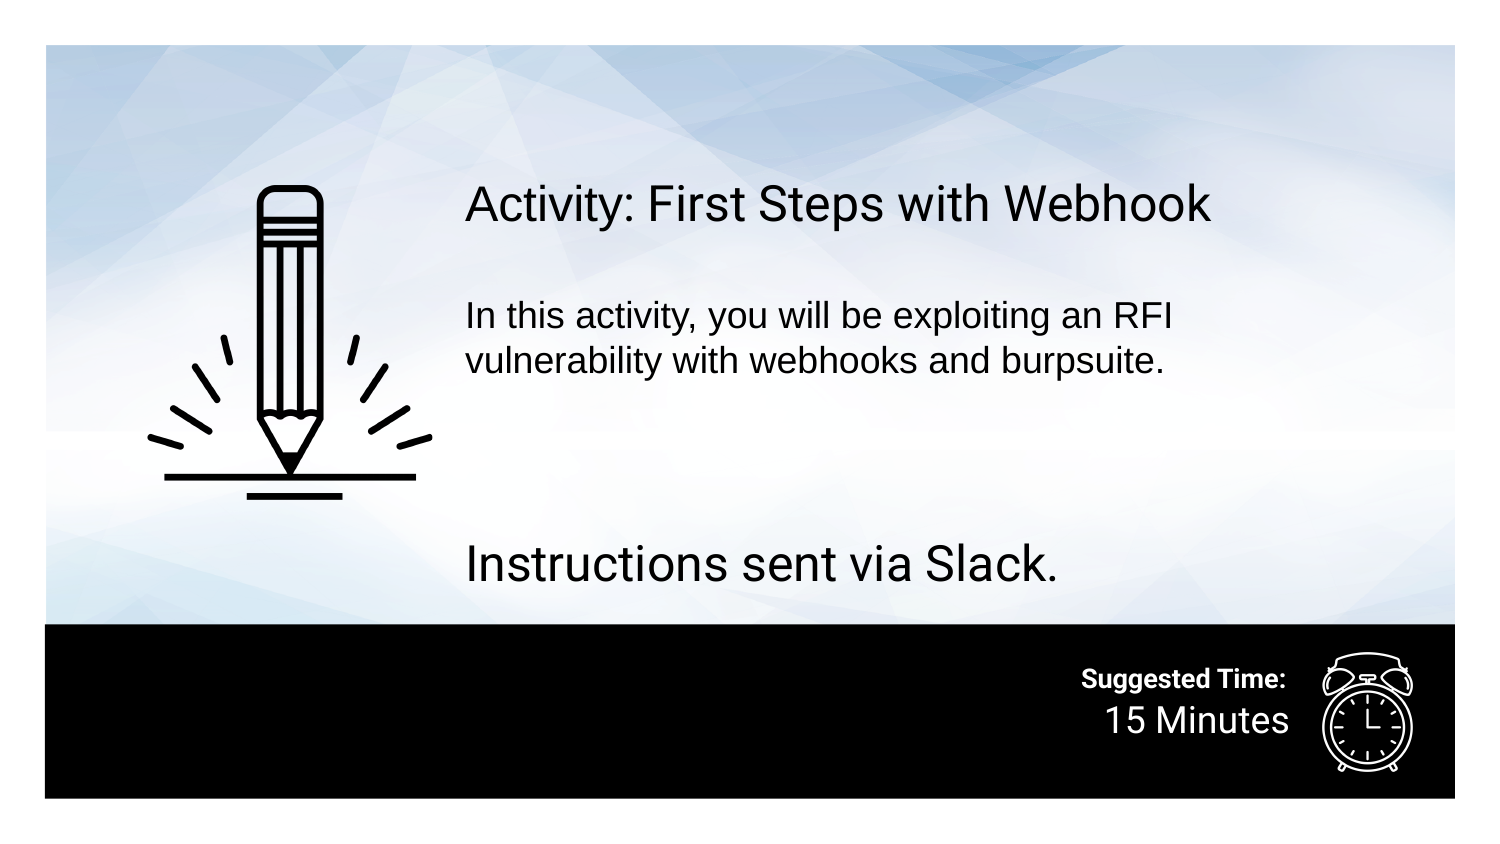

Activity: First Steps with Webhook

In this activity, you will be exploiting an RFI vulnerability with webhooks and burpsuite.

Instructions sent via Slack.
# 15 Minutes